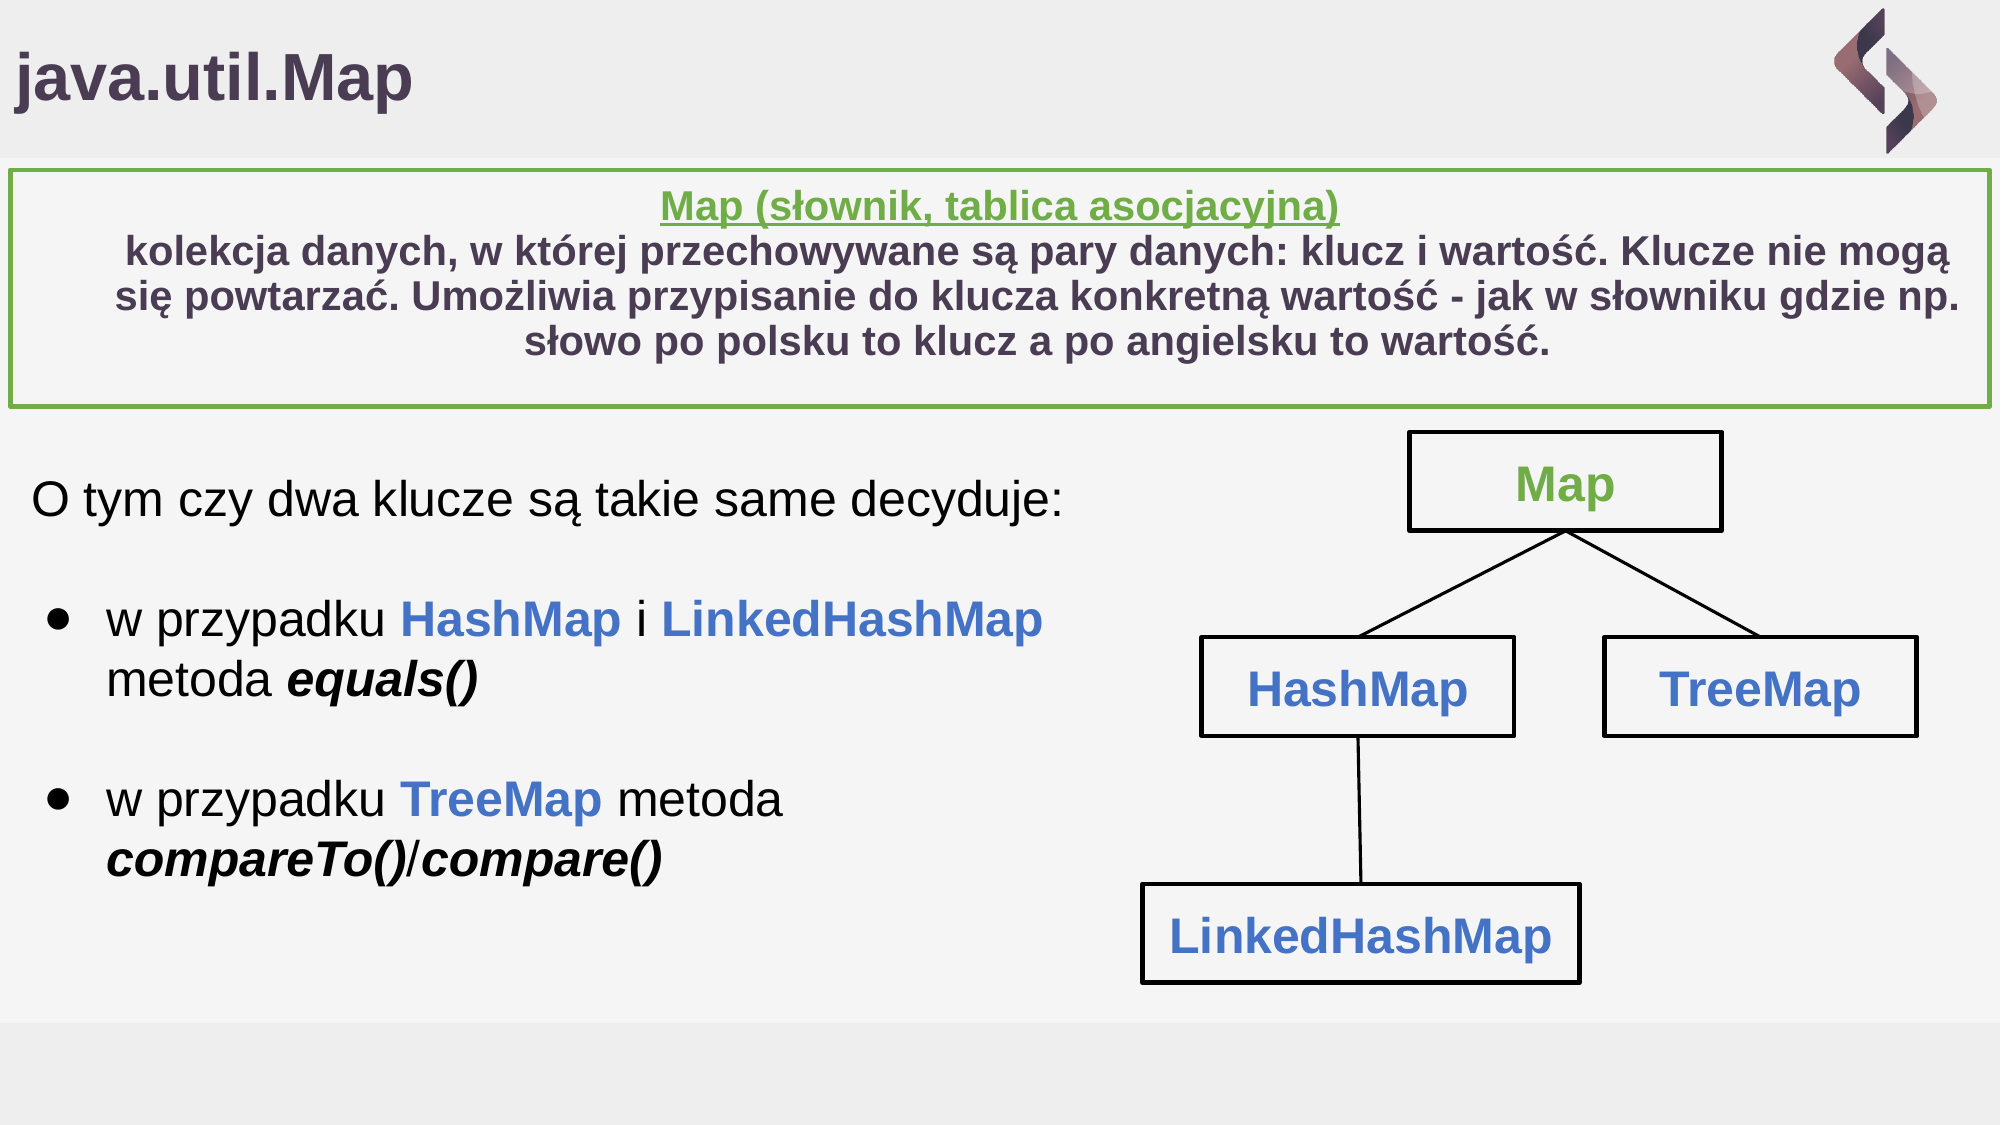

# java.util.Map
Map (słownik, tablica asocjacyjna)
kolekcja danych, w której przechowywane są pary danych: klucz i wartość. Klucze nie mogą się powtarzać. Umożliwia przypisanie do klucza konkretną wartość - jak w słowniku gdzie np. słowo po polsku to klucz a po angielsku to wartość.
Map
O tym czy dwa klucze są takie same decyduje:

w przypadku HashMap i LinkedHashMap metoda equals()

w przypadku TreeMap metoda compareTo()/compare()
HashMap
TreeMap
LinkedHashMap